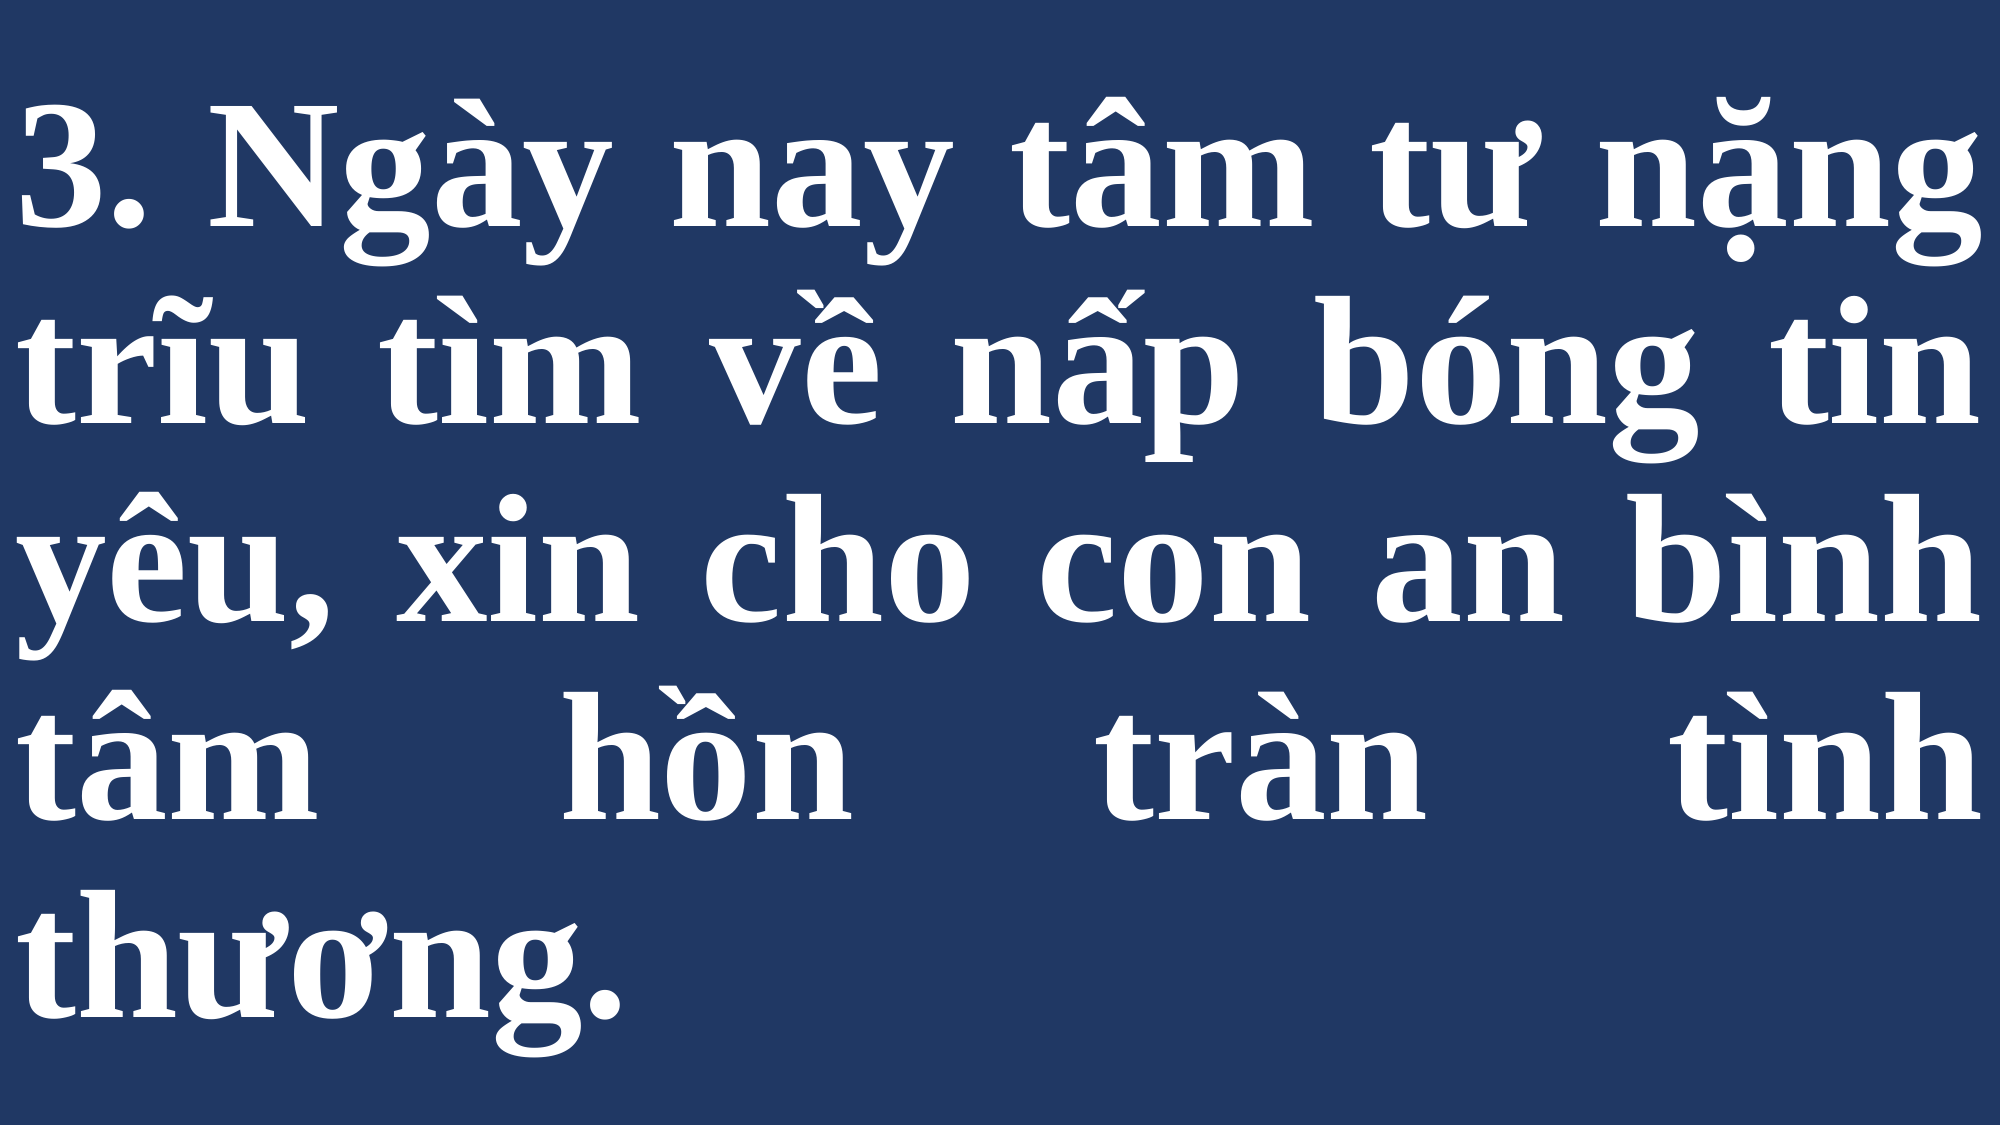

# 3. Ngày nay tâm tư nặng trĩu tìm về nấp bóng tin yêu, xin cho con an bình tâm hồn tràn tình thương.